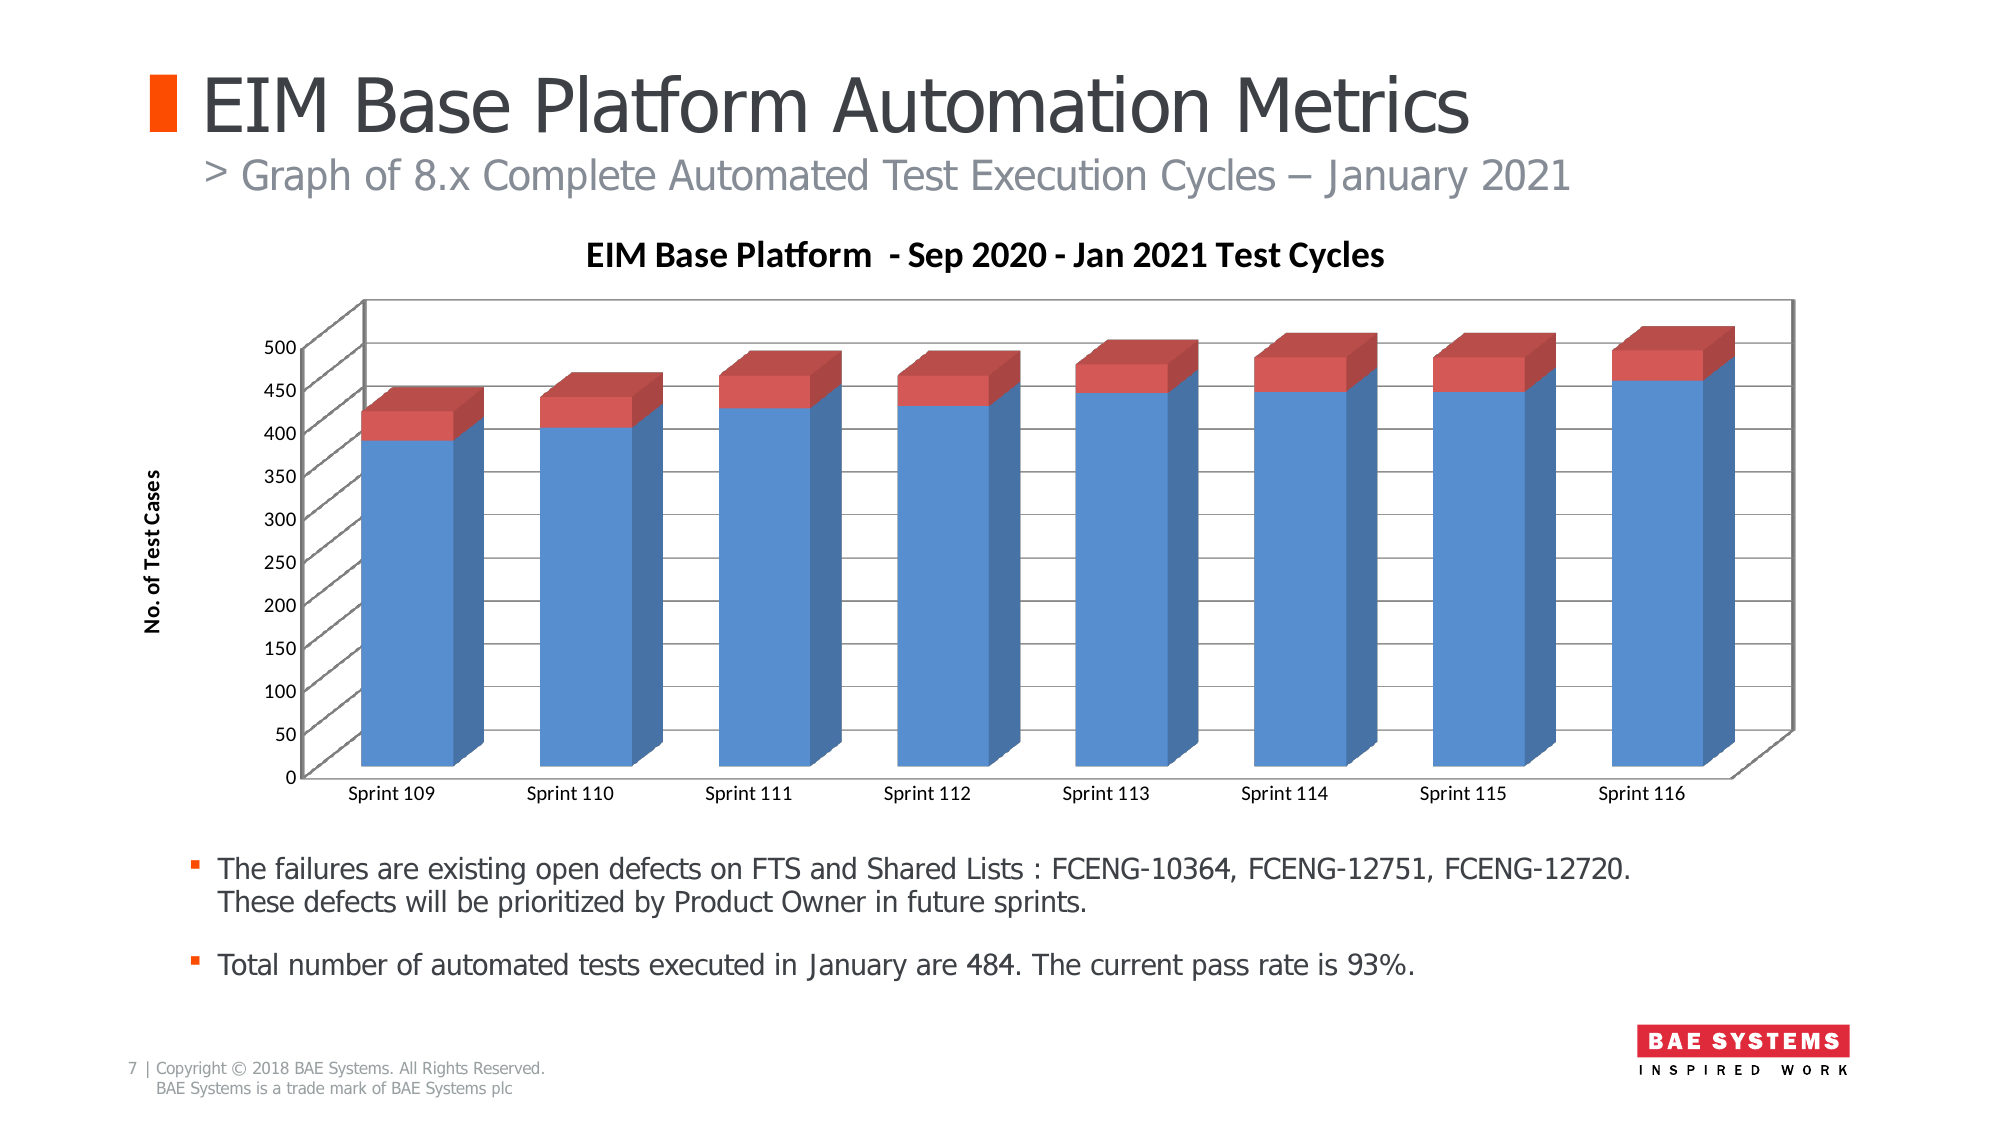

# EIM Base Platform Automation Metrics
Graph of 8.x Complete Automated Test Execution Cycles – January 2021

[unsupported chart]

The failures are existing open defects on FTS and Shared Lists : FCENG-10364, FCENG-12751, FCENG-12720.
These defects will be prioritized by Product Owner in future sprints.
Total number of automated tests executed in January are 484. The current pass rate is 93%.